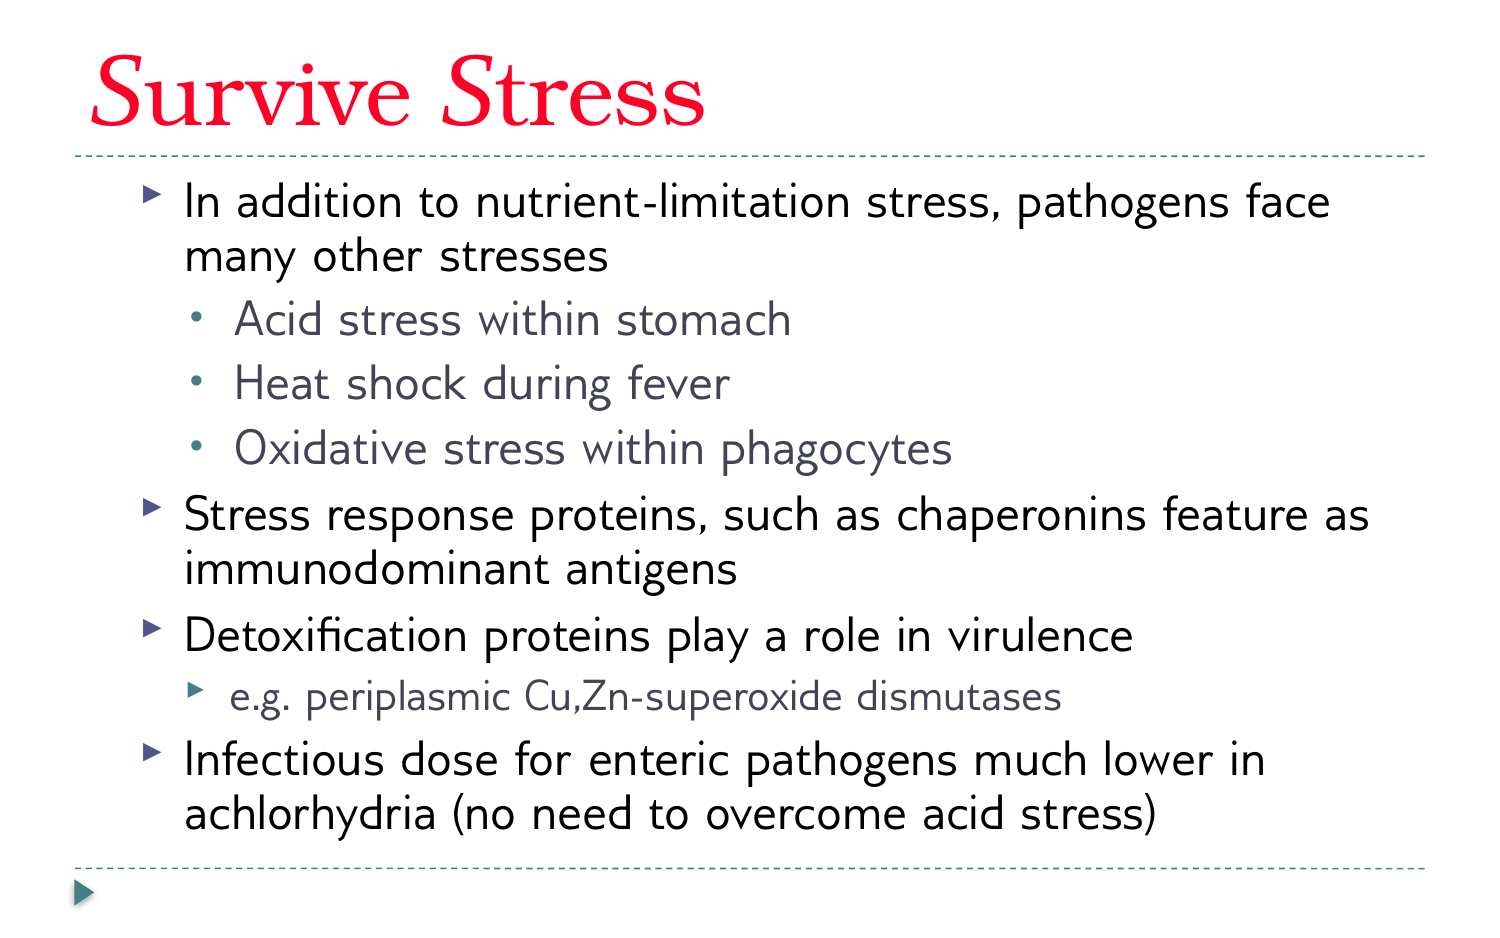

# Survive Stress
In addition to nutrient-limitation stress, pathogens face many other stresses
Acid stress within stomach
Heat shock during fever
Oxidative stress within phagocytes
Stress response proteins, such as chaperonins feature as immunodominant antigens
Detoxification proteins play a role in virulence
e.g. periplasmic Cu,Zn-superoxide dismutases
Infectious dose for enteric pathogens much lower in achlorhydria (no need to overcome acid stress)